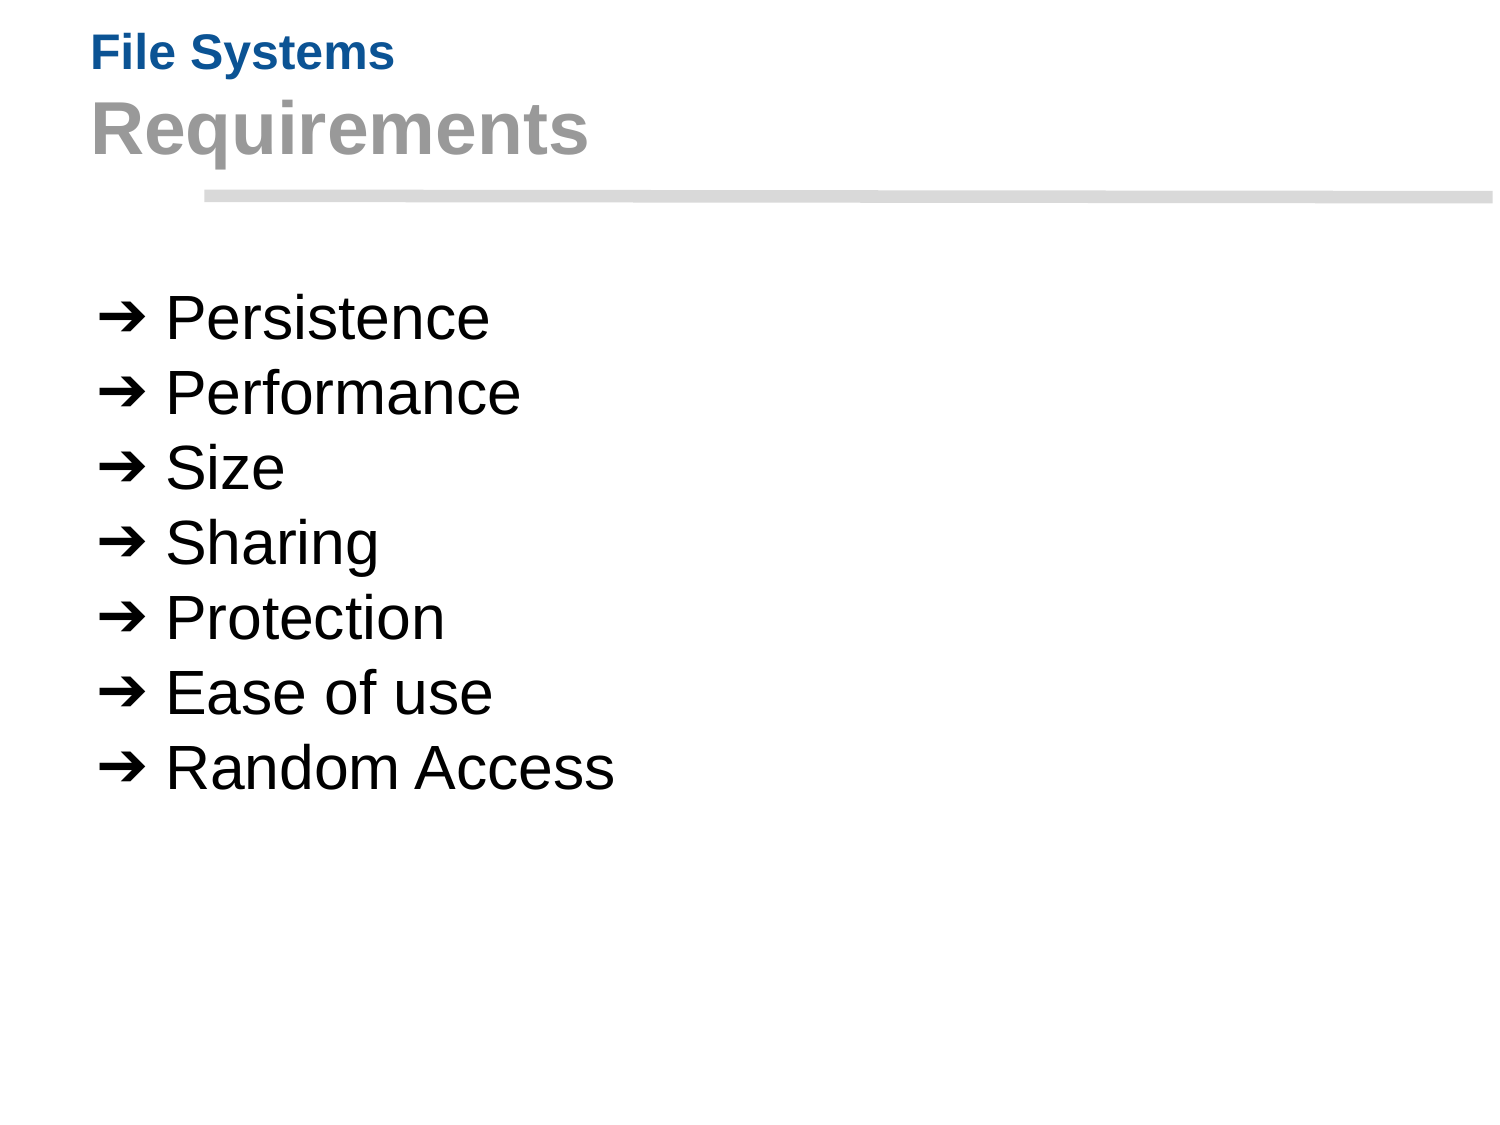

# File Systems Requirements
Persistence
Performance
Size
Sharing
Protection
Ease of use
Random Access